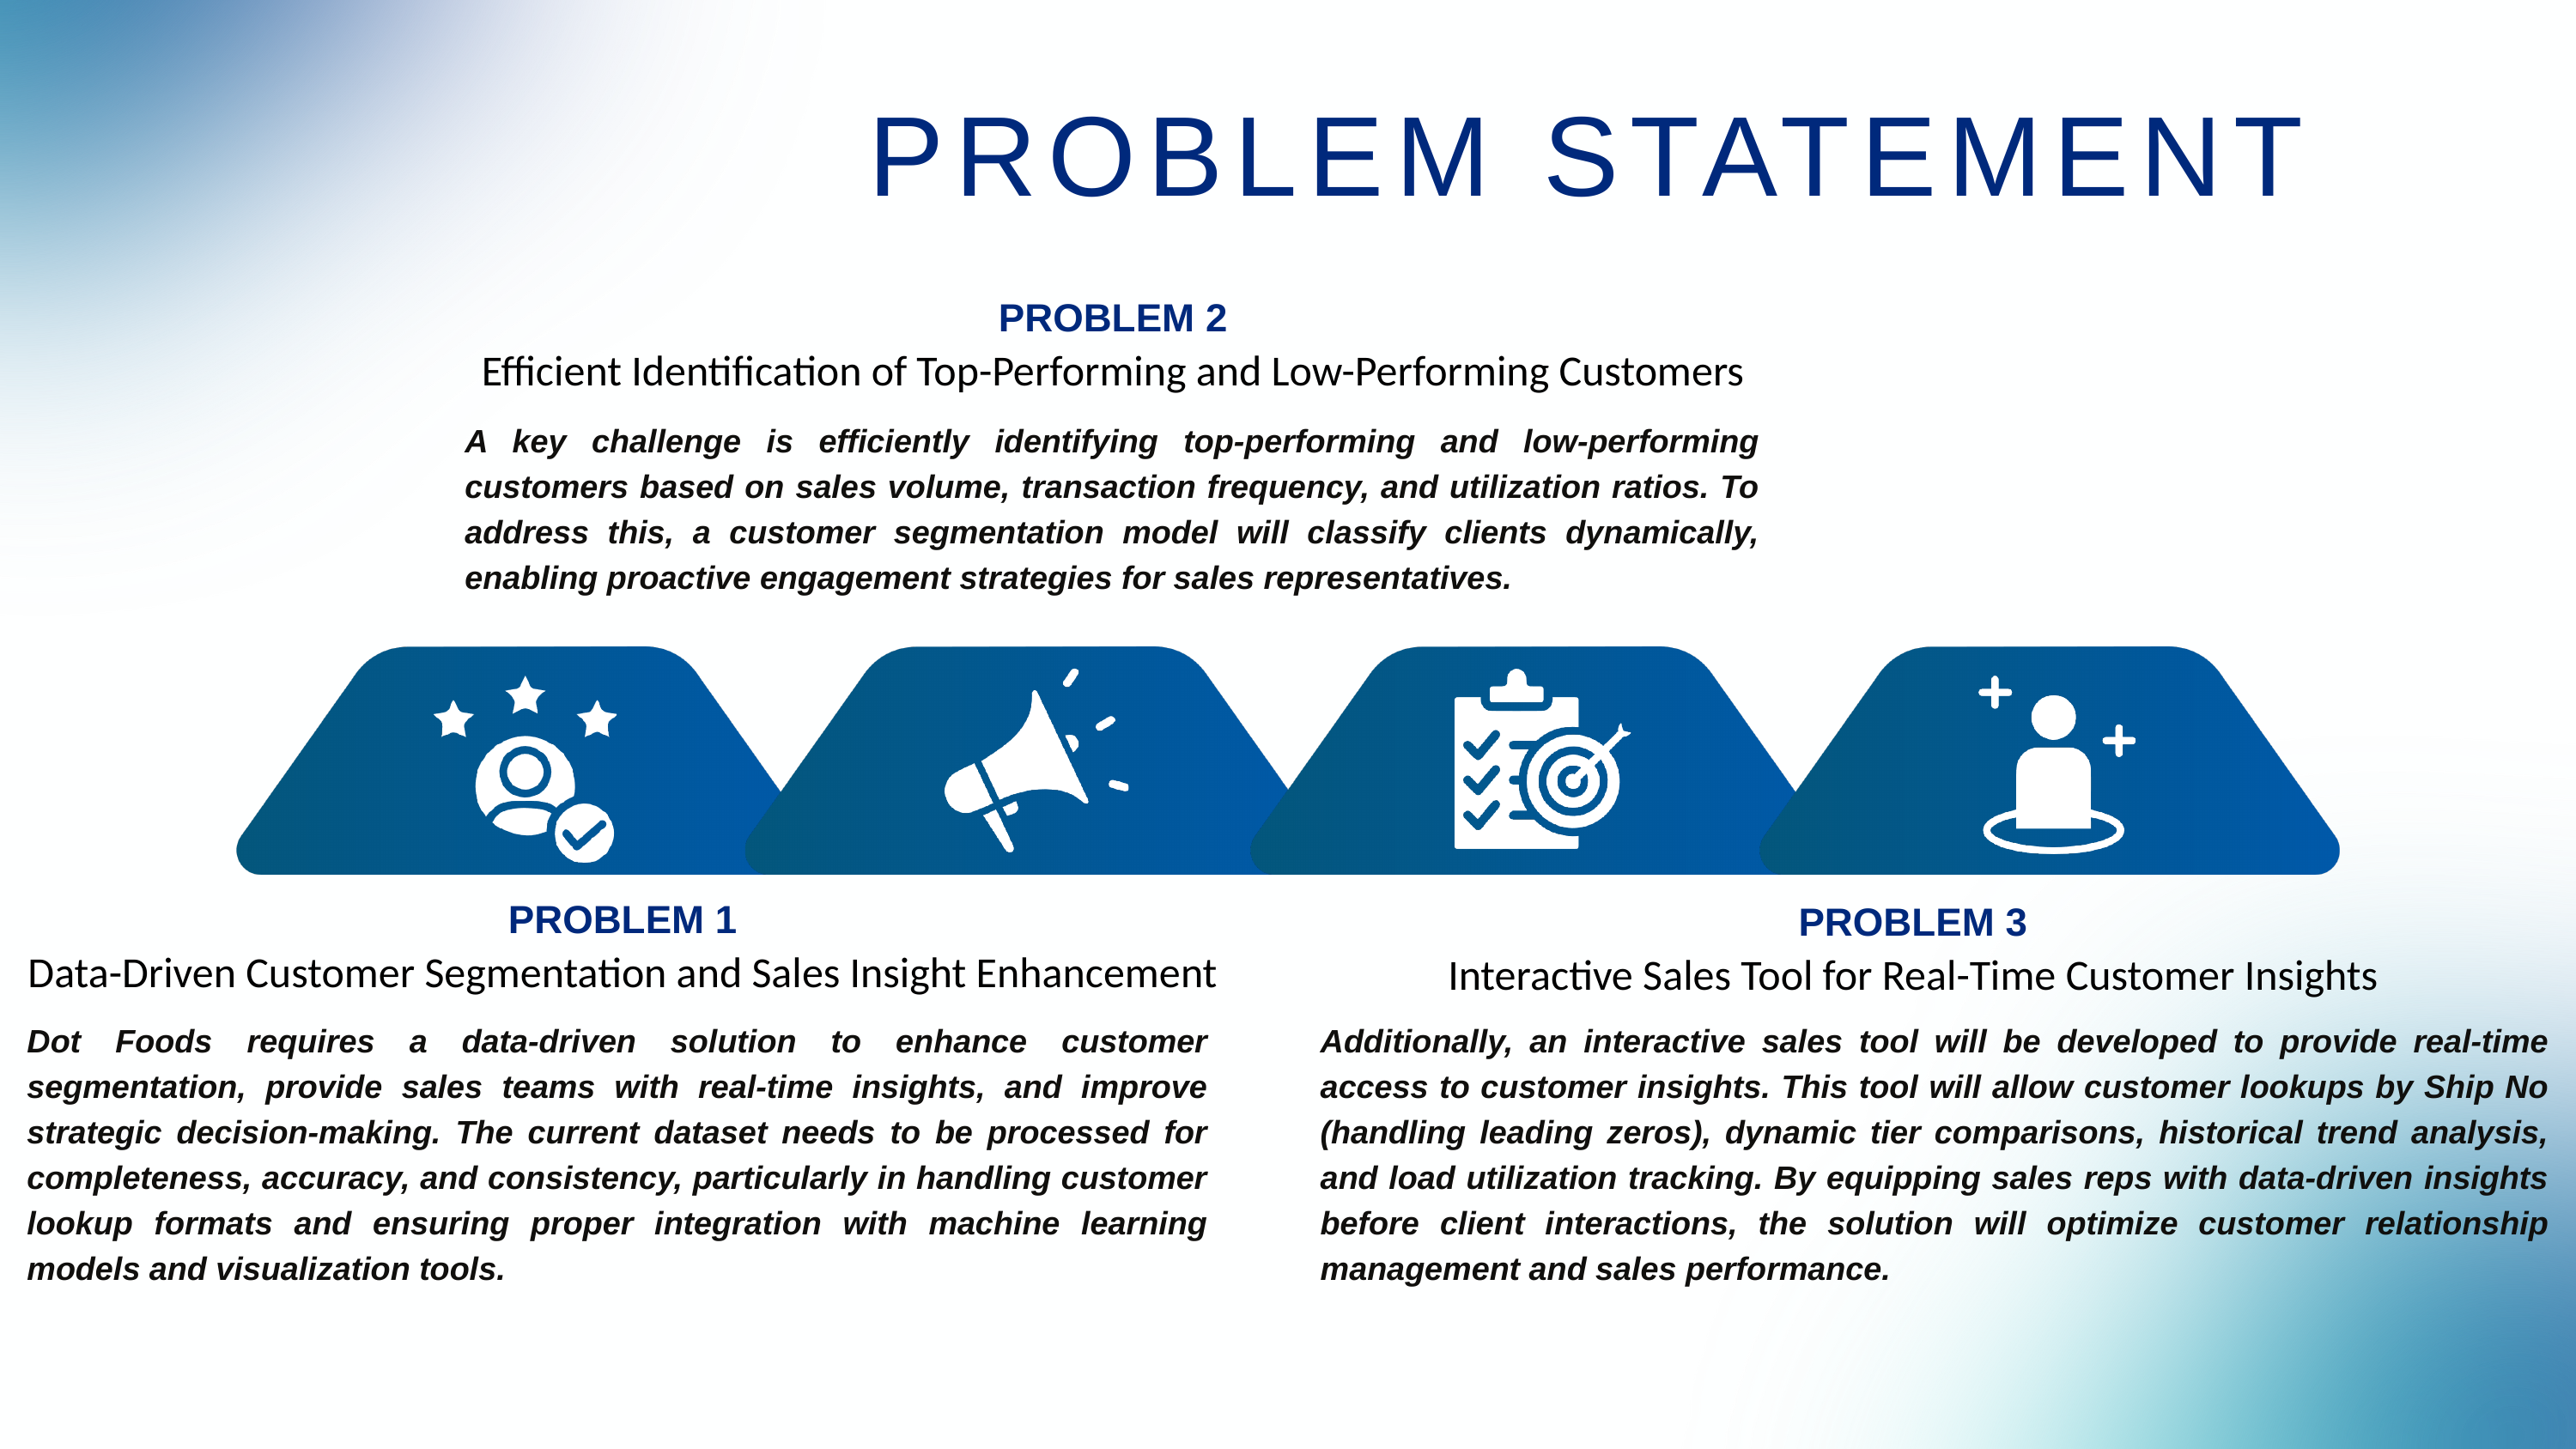

PROBLEM STATEMENT
PROBLEM 2
Efficient Identification of Top-Performing and Low-Performing Customers
A key challenge is efficiently identifying top-performing and low-performing customers based on sales volume, transaction frequency, and utilization ratios. To address this, a customer segmentation model will classify clients dynamically, enabling proactive engagement strategies for sales representatives.

PROBLEM 1
Data-Driven Customer Segmentation and Sales Insight Enhancement
PROBLEM 3
Interactive Sales Tool for Real-Time Customer Insights
Additionally, an interactive sales tool will be developed to provide real-time access to customer insights. This tool will allow customer lookups by Ship No (handling leading zeros), dynamic tier comparisons, historical trend analysis, and load utilization tracking. By equipping sales reps with data-driven insights before client interactions, the solution will optimize customer relationship management and sales performance.
Dot Foods requires a data-driven solution to enhance customer segmentation, provide sales teams with real-time insights, and improve strategic decision-making. The current dataset needs to be processed for completeness, accuracy, and consistency, particularly in handling customer lookup formats and ensuring proper integration with machine learning models and visualization tools.